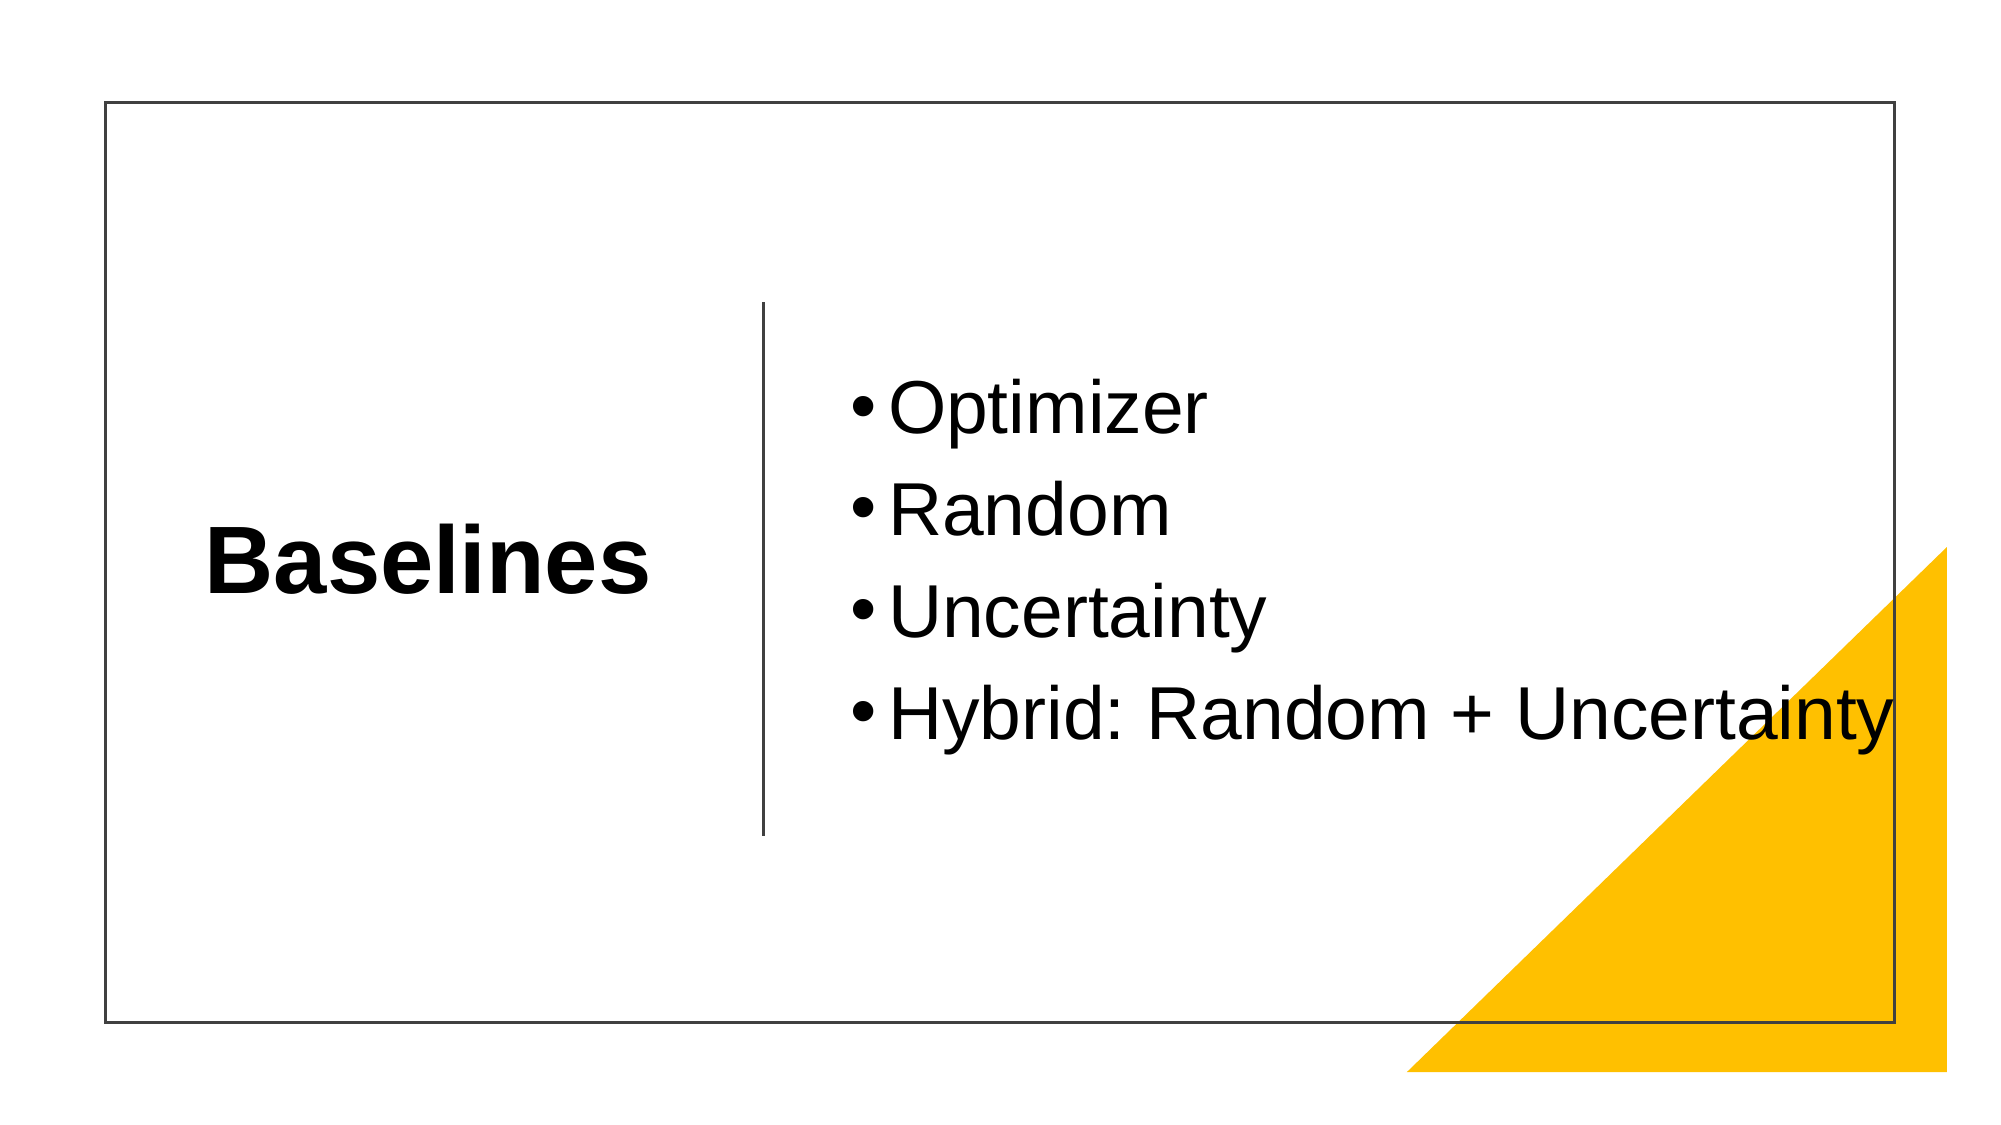

# Baselines
Optimizer
Random
Uncertainty
Hybrid: Random + Uncertainty